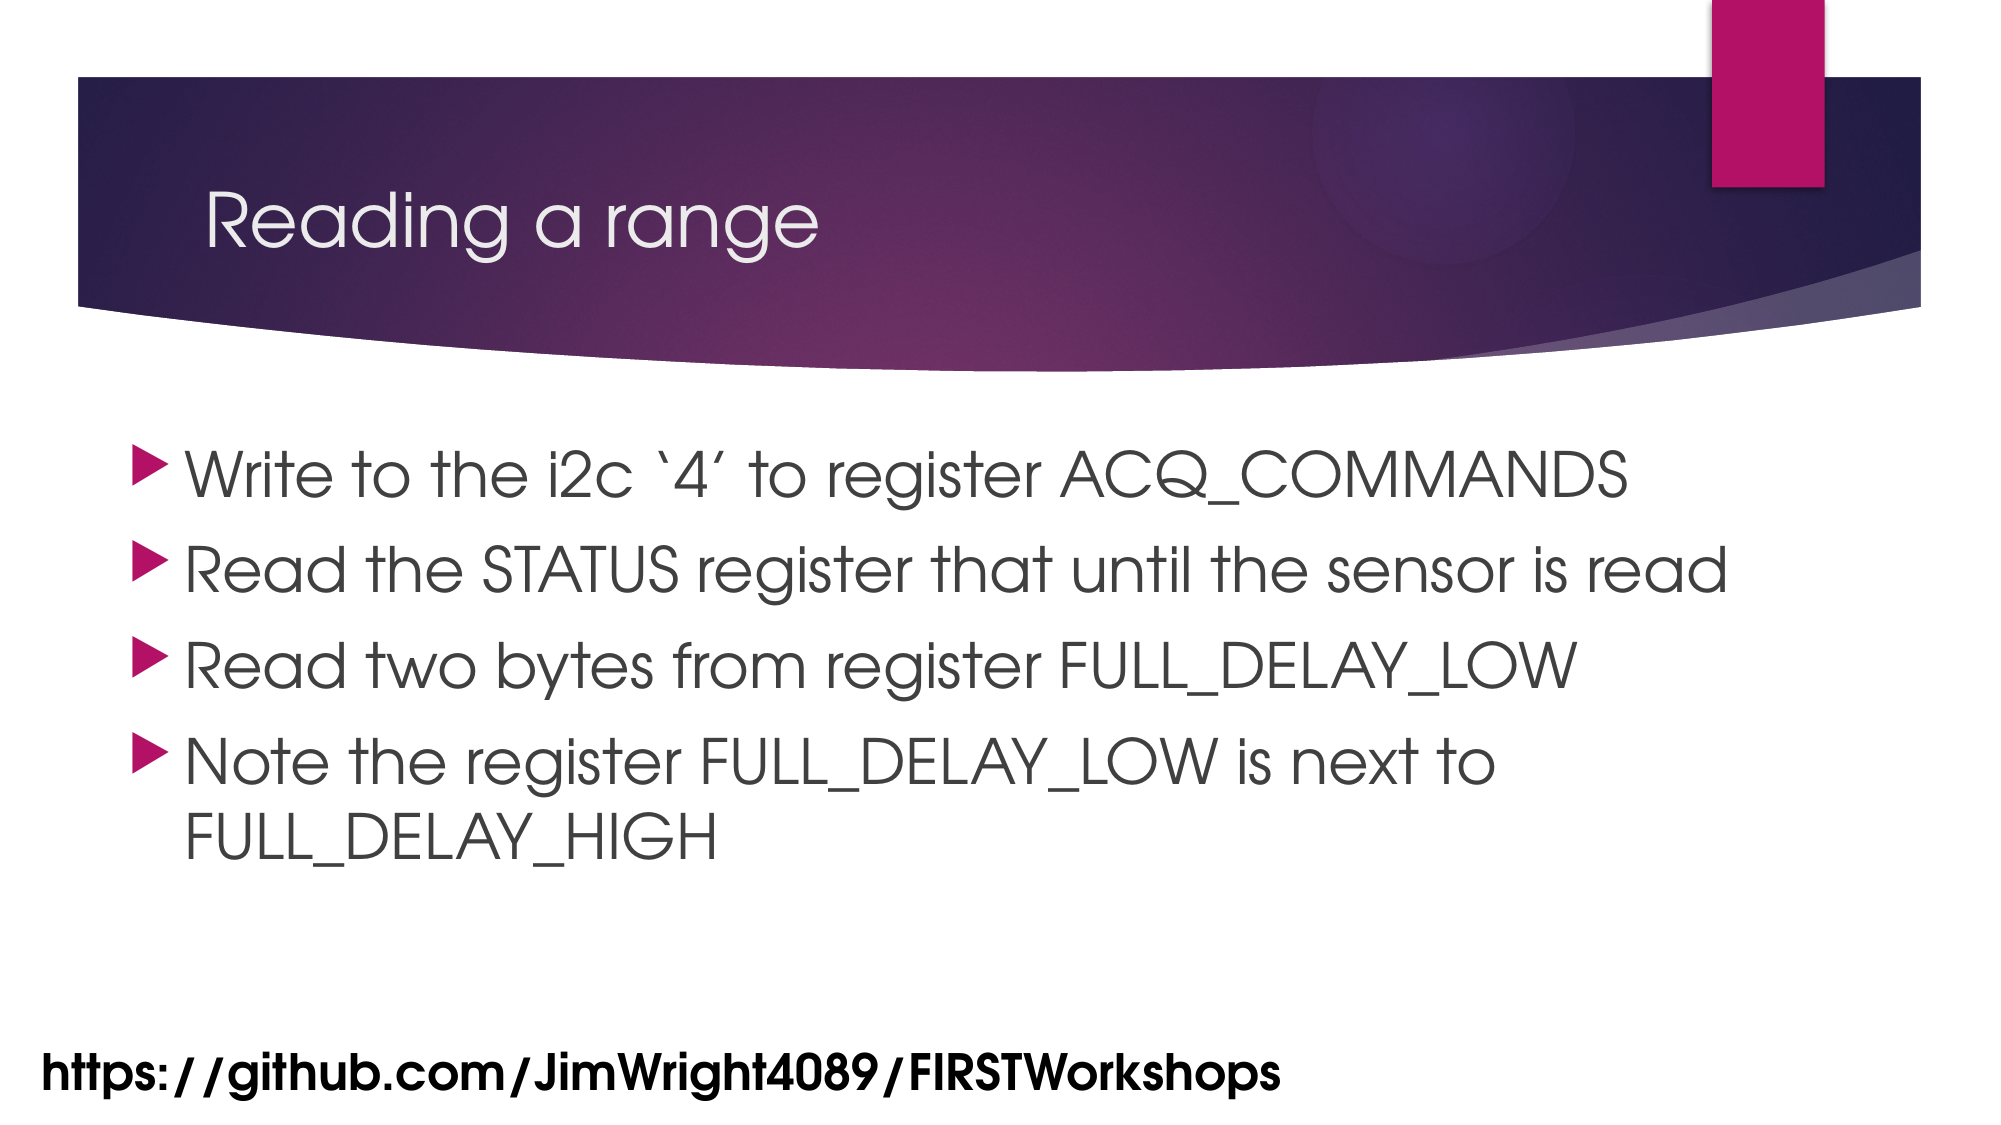

# Reading a range
Write to the i2c ‘4’ to register ACQ_COMMANDS
Read the STATUS register that until the sensor is read
Read two bytes from register FULL_DELAY_LOW
Note the register FULL_DELAY_LOW is next to FULL_DELAY_HIGH
https://github.com/JimWright4089/FIRSTWorkshops